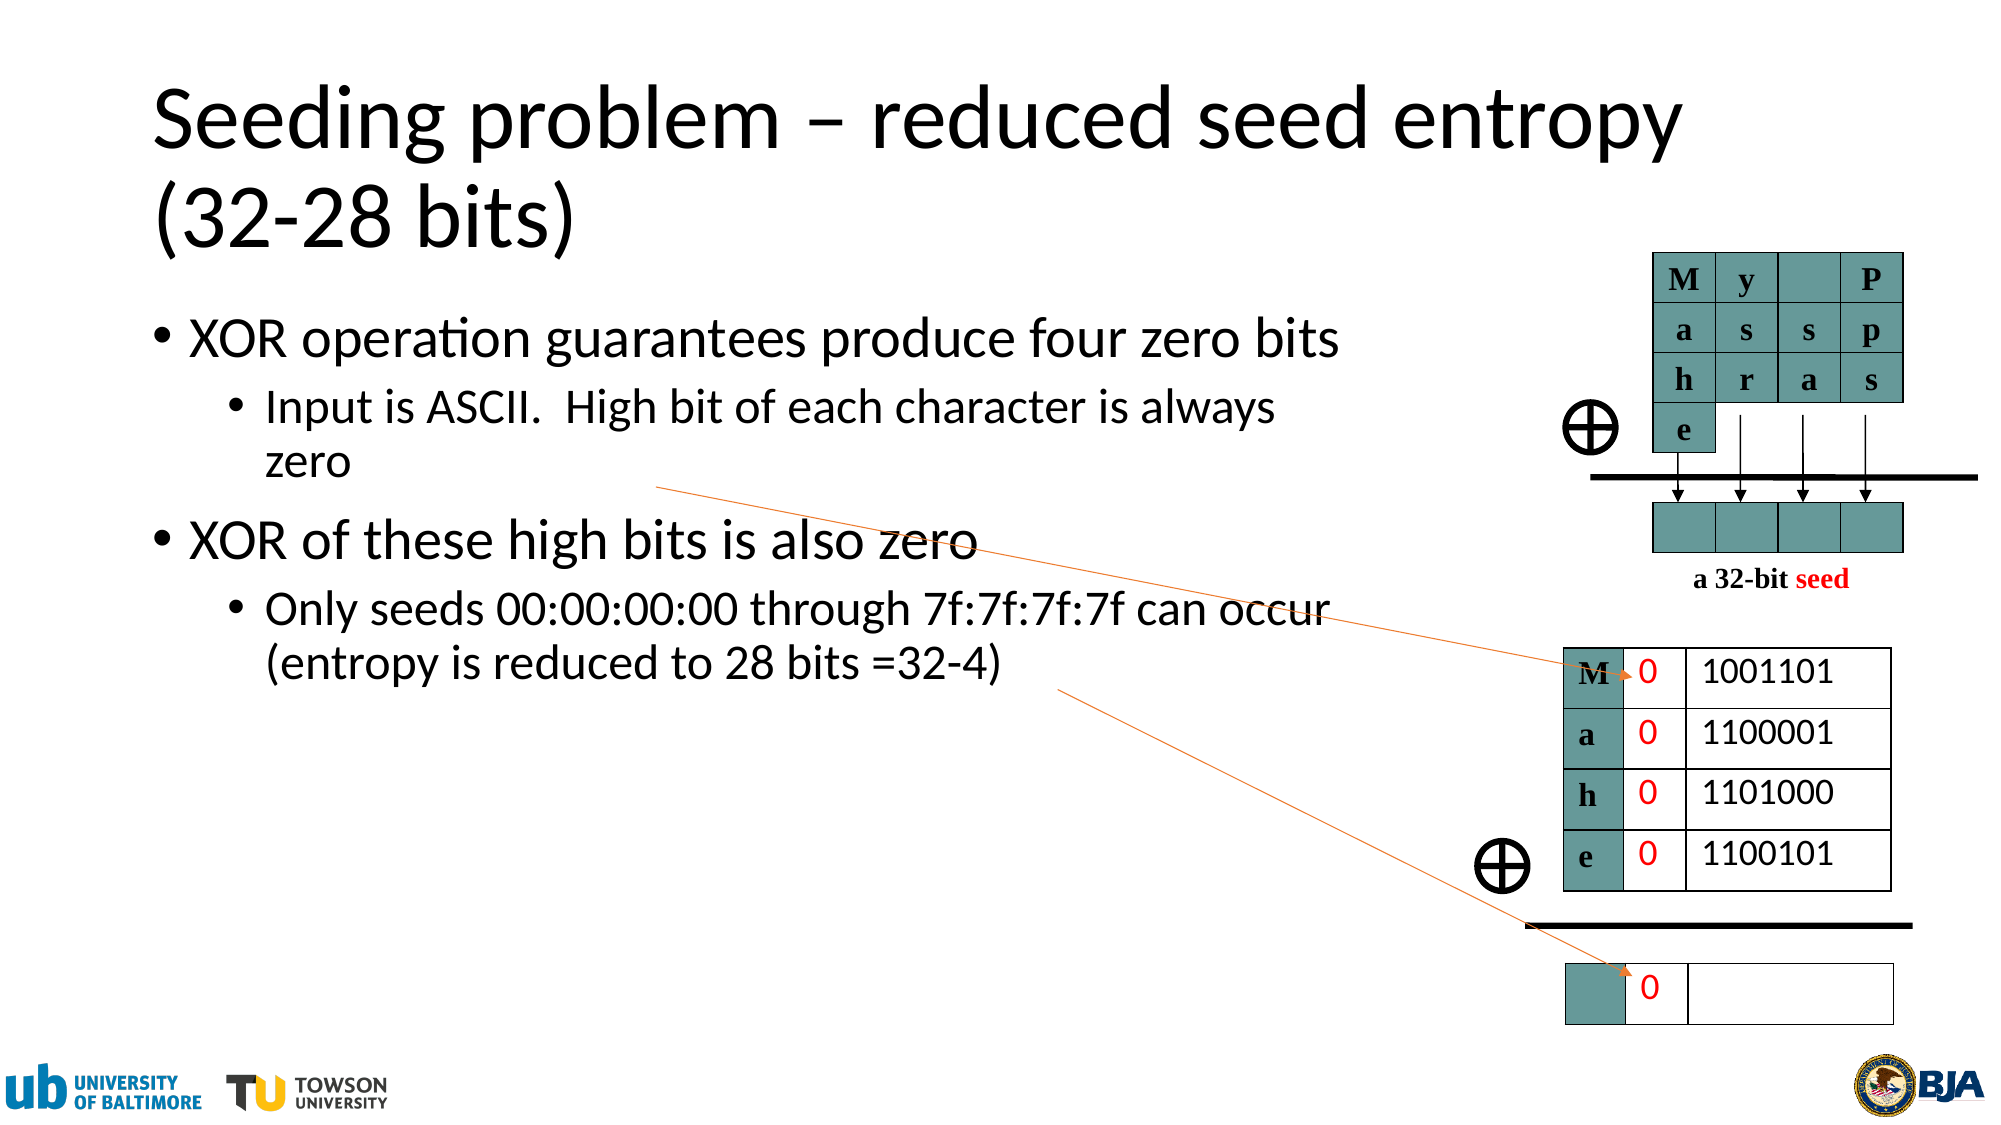

# Seeding problem – reduced seed entropy (32-28 bits)
M
y

P
XOR operation guarantees produce four zero bits
Input is ASCII.  High bit of each character is always zero
XOR of these high bits is also zero
Only seeds 00:00:00:00 through 7f:7f:7f:7f can occur (entropy is reduced to 28 bits =32-4)

a
s
s
p
h
r
a
s

e

a 32-bit seed
| M | 0 | 1001101 |
| --- | --- | --- |
| a | 0 | 1100001 |
| h | 0 | 1101000 |
| e | 0 | 1100101 |

|  | 0 |  |
| --- | --- | --- |